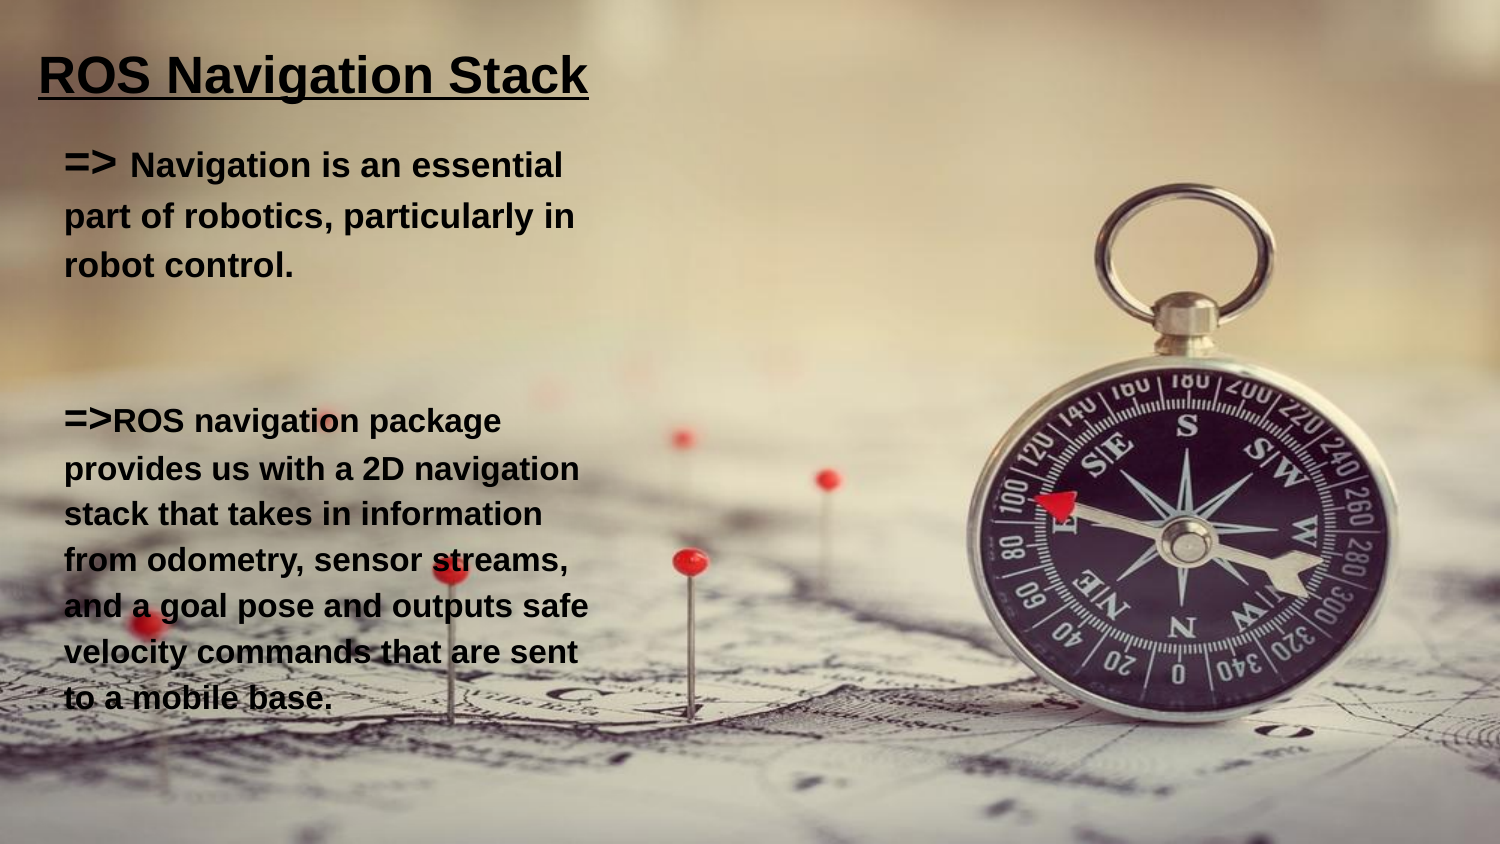

# ROS Navigation Stack
=> Navigation is an essential part of robotics, particularly in robot control.

=>ROS navigation package provides us with a 2D navigation stack that takes in information from odometry, sensor streams, and a goal pose and outputs safe velocity commands that are sent to a mobile base.